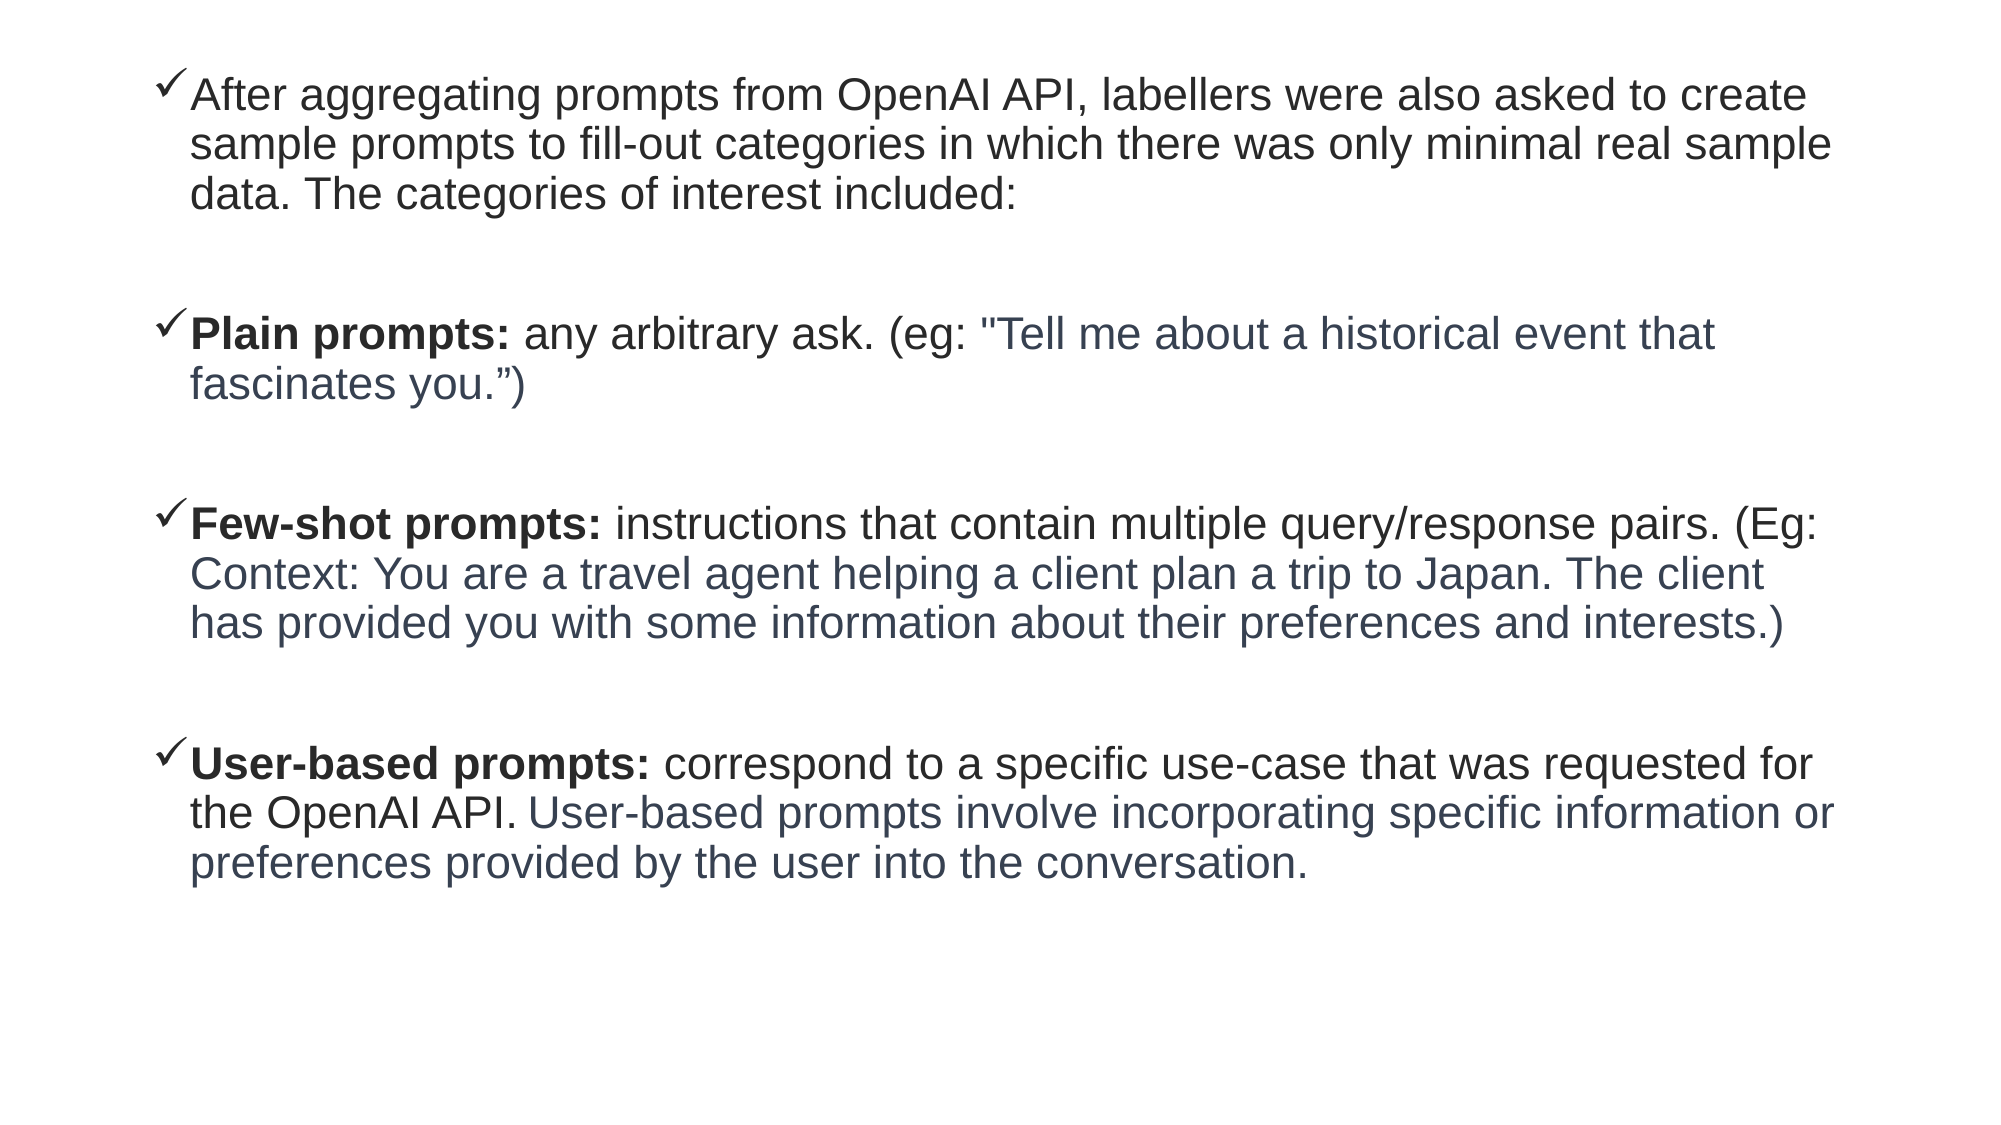

After aggregating prompts from OpenAI API, labellers were also asked to create sample prompts to fill-out categories in which there was only minimal real sample data. The categories of interest included:

Plain prompts: any arbitrary ask. (eg: "Tell me about a historical event that fascinates you.”)

Few-shot prompts: instructions that contain multiple query/response pairs. (Eg: Context: You are a travel agent helping a client plan a trip to Japan. The client has provided you with some information about their preferences and interests.)

User-based prompts: correspond to a specific use-case that was requested for the OpenAI API. User-based prompts involve incorporating specific information or preferences provided by the user into the conversation.